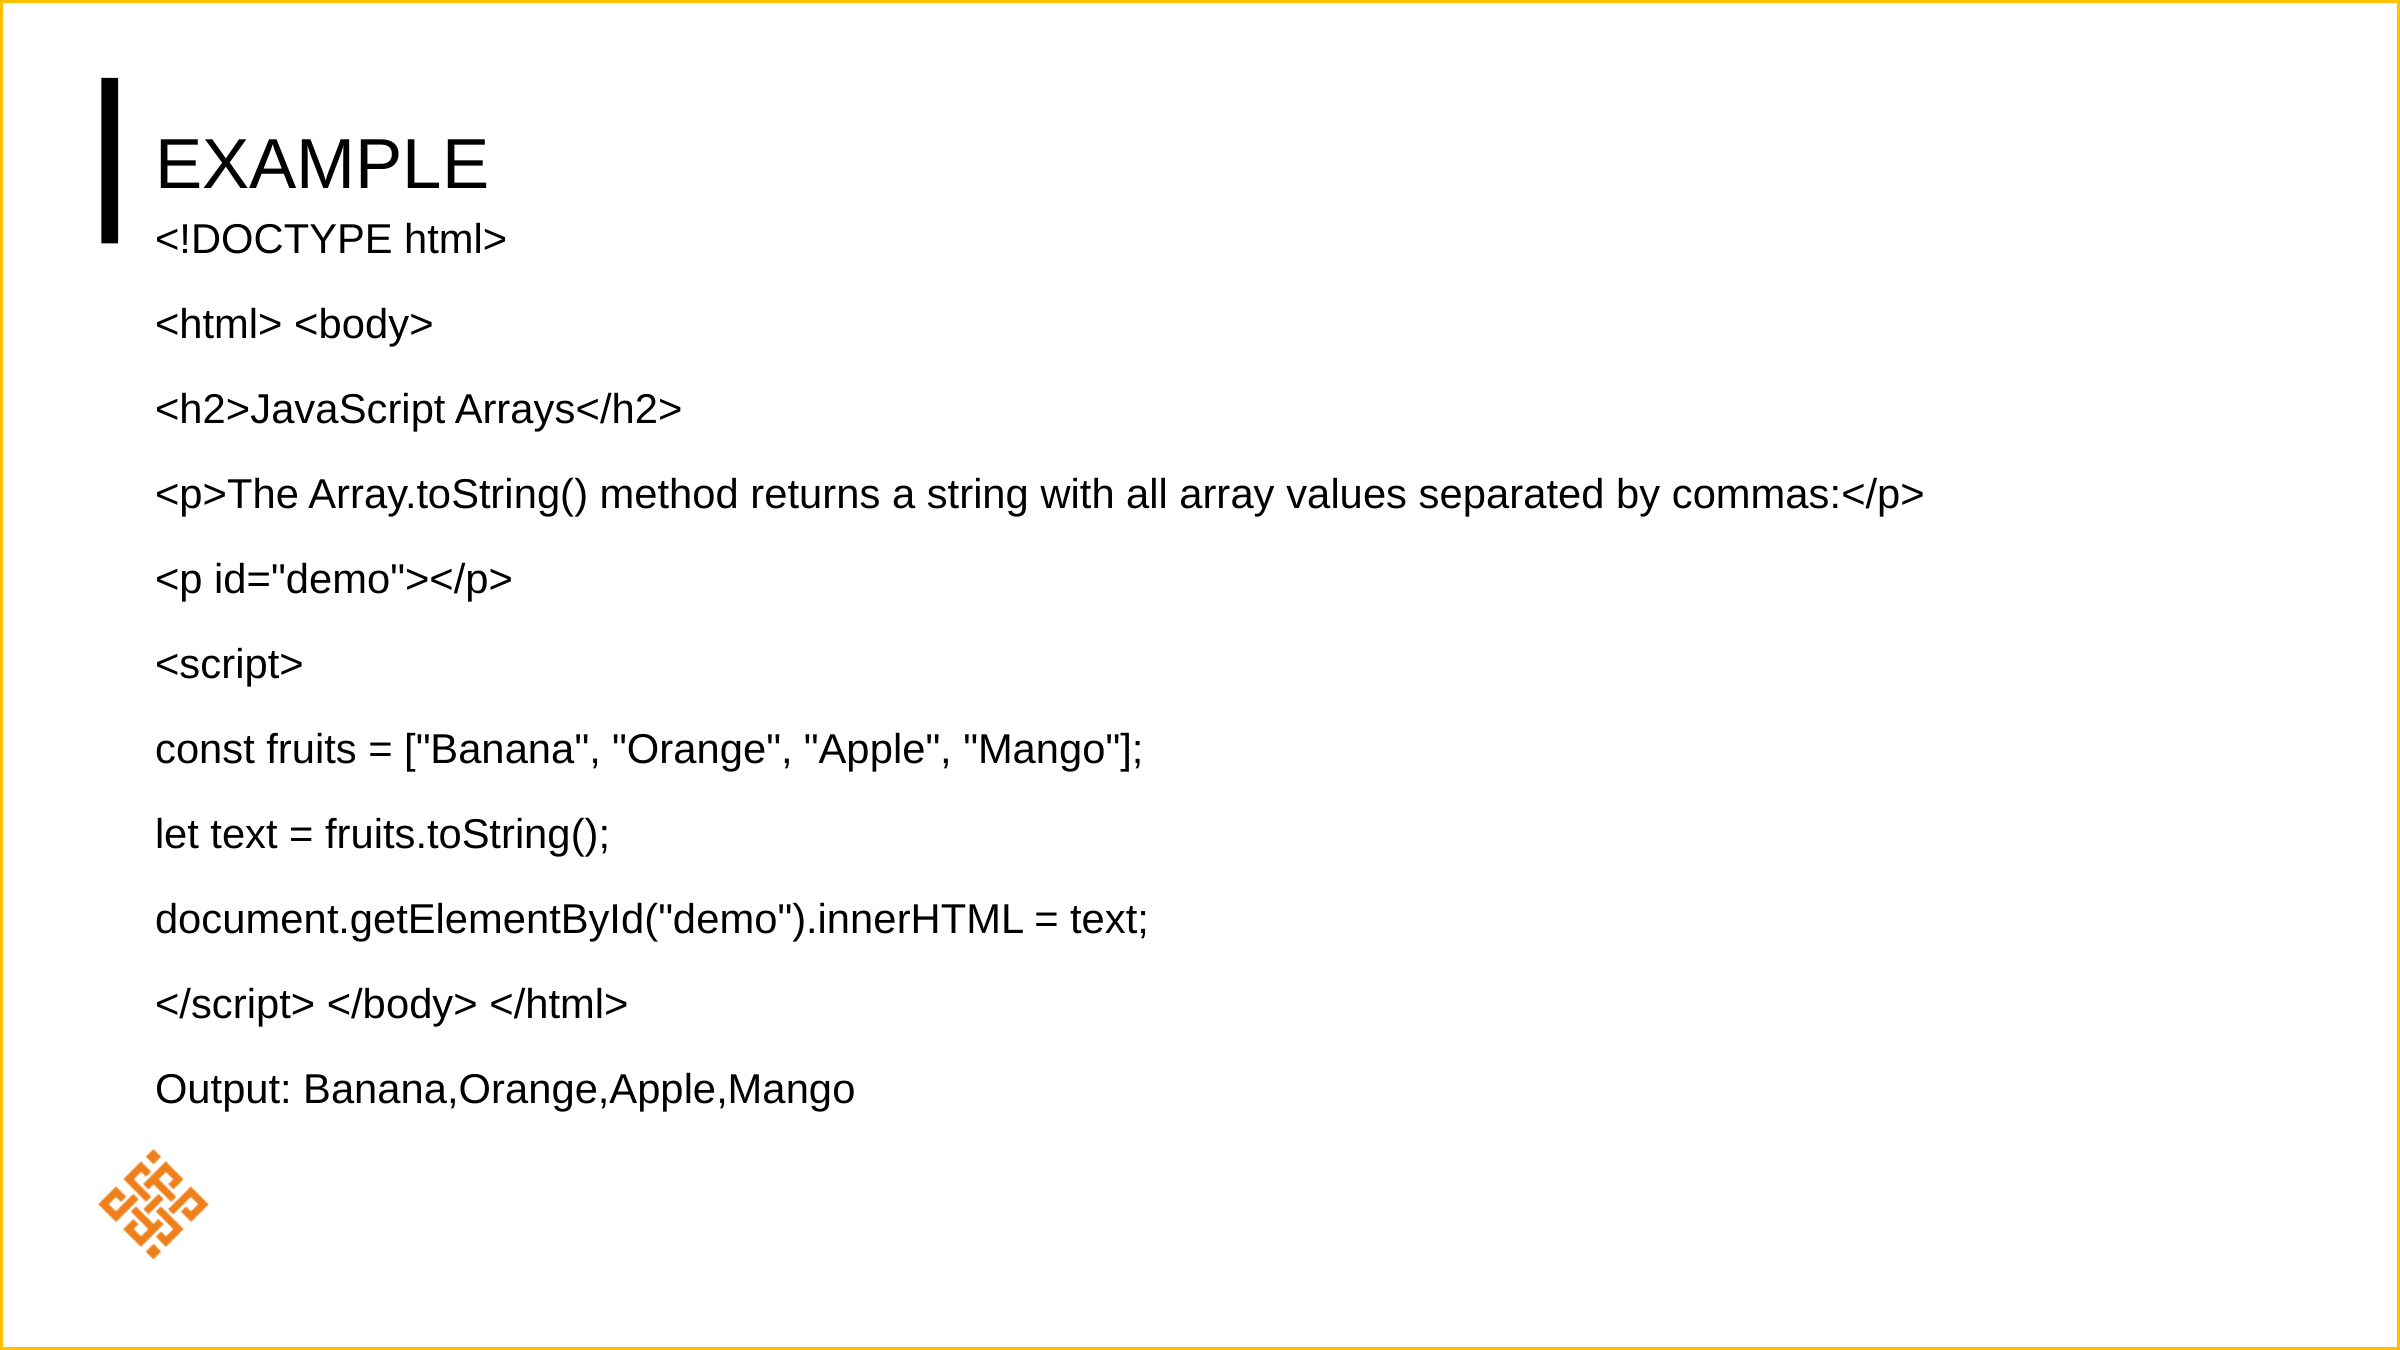

# example
<!DOCTYPE html>
<html> <body>
<h2>JavaScript Arrays</h2>
<p>The Array.toString() method returns a string with all array values separated by commas:</p>
<p id="demo"></p>
<script>
const fruits = ["Banana", "Orange", "Apple", "Mango"];
let text = fruits.toString();
document.getElementById("demo").innerHTML = text;
</script> </body> </html>
Output: Banana,Orange,Apple,Mango